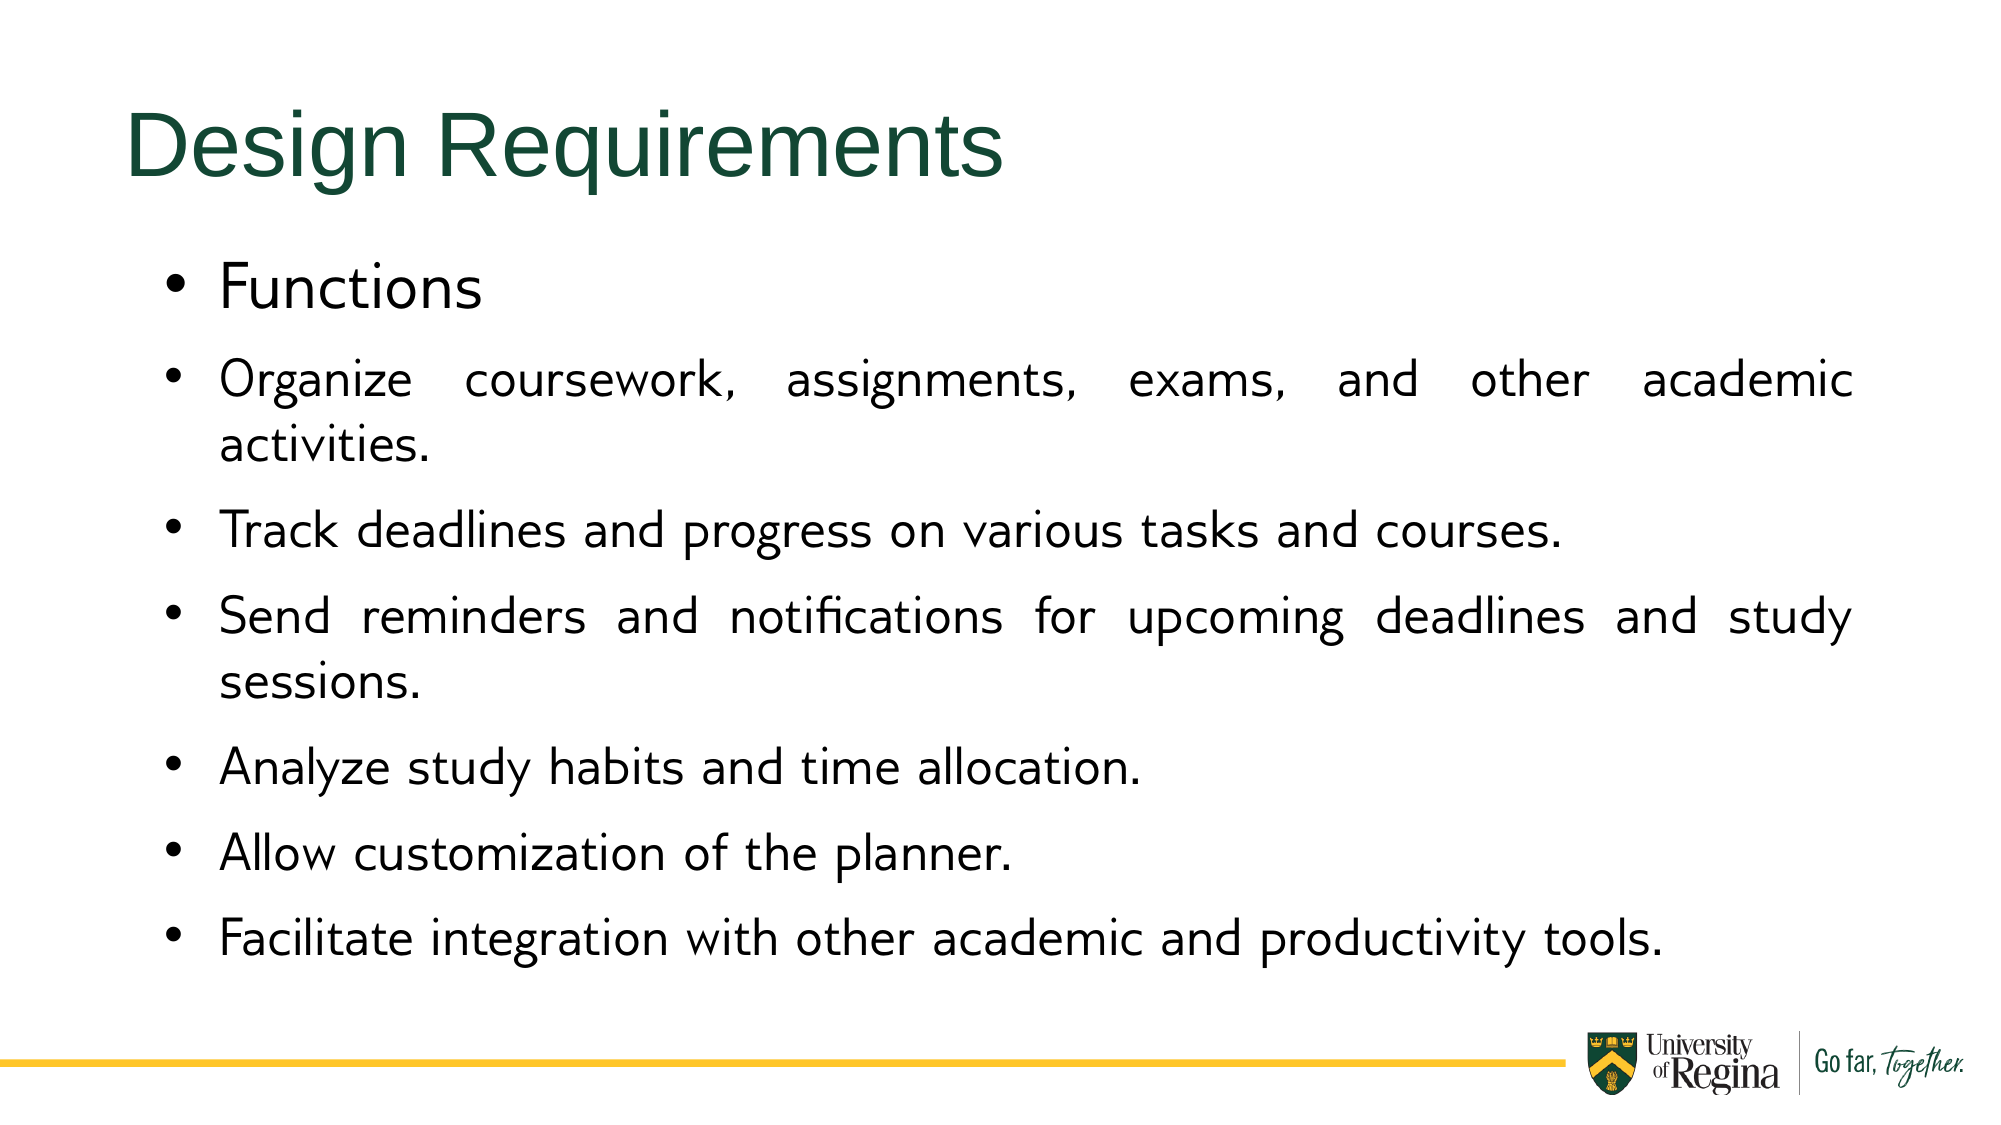

Design Requirements
Functions
Organize coursework, assignments, exams, and other academic activities.
Track deadlines and progress on various tasks and courses.
Send reminders and notifications for upcoming deadlines and study sessions.
Analyze study habits and time allocation.
Allow customization of the planner.
Facilitate integration with other academic and productivity tools.